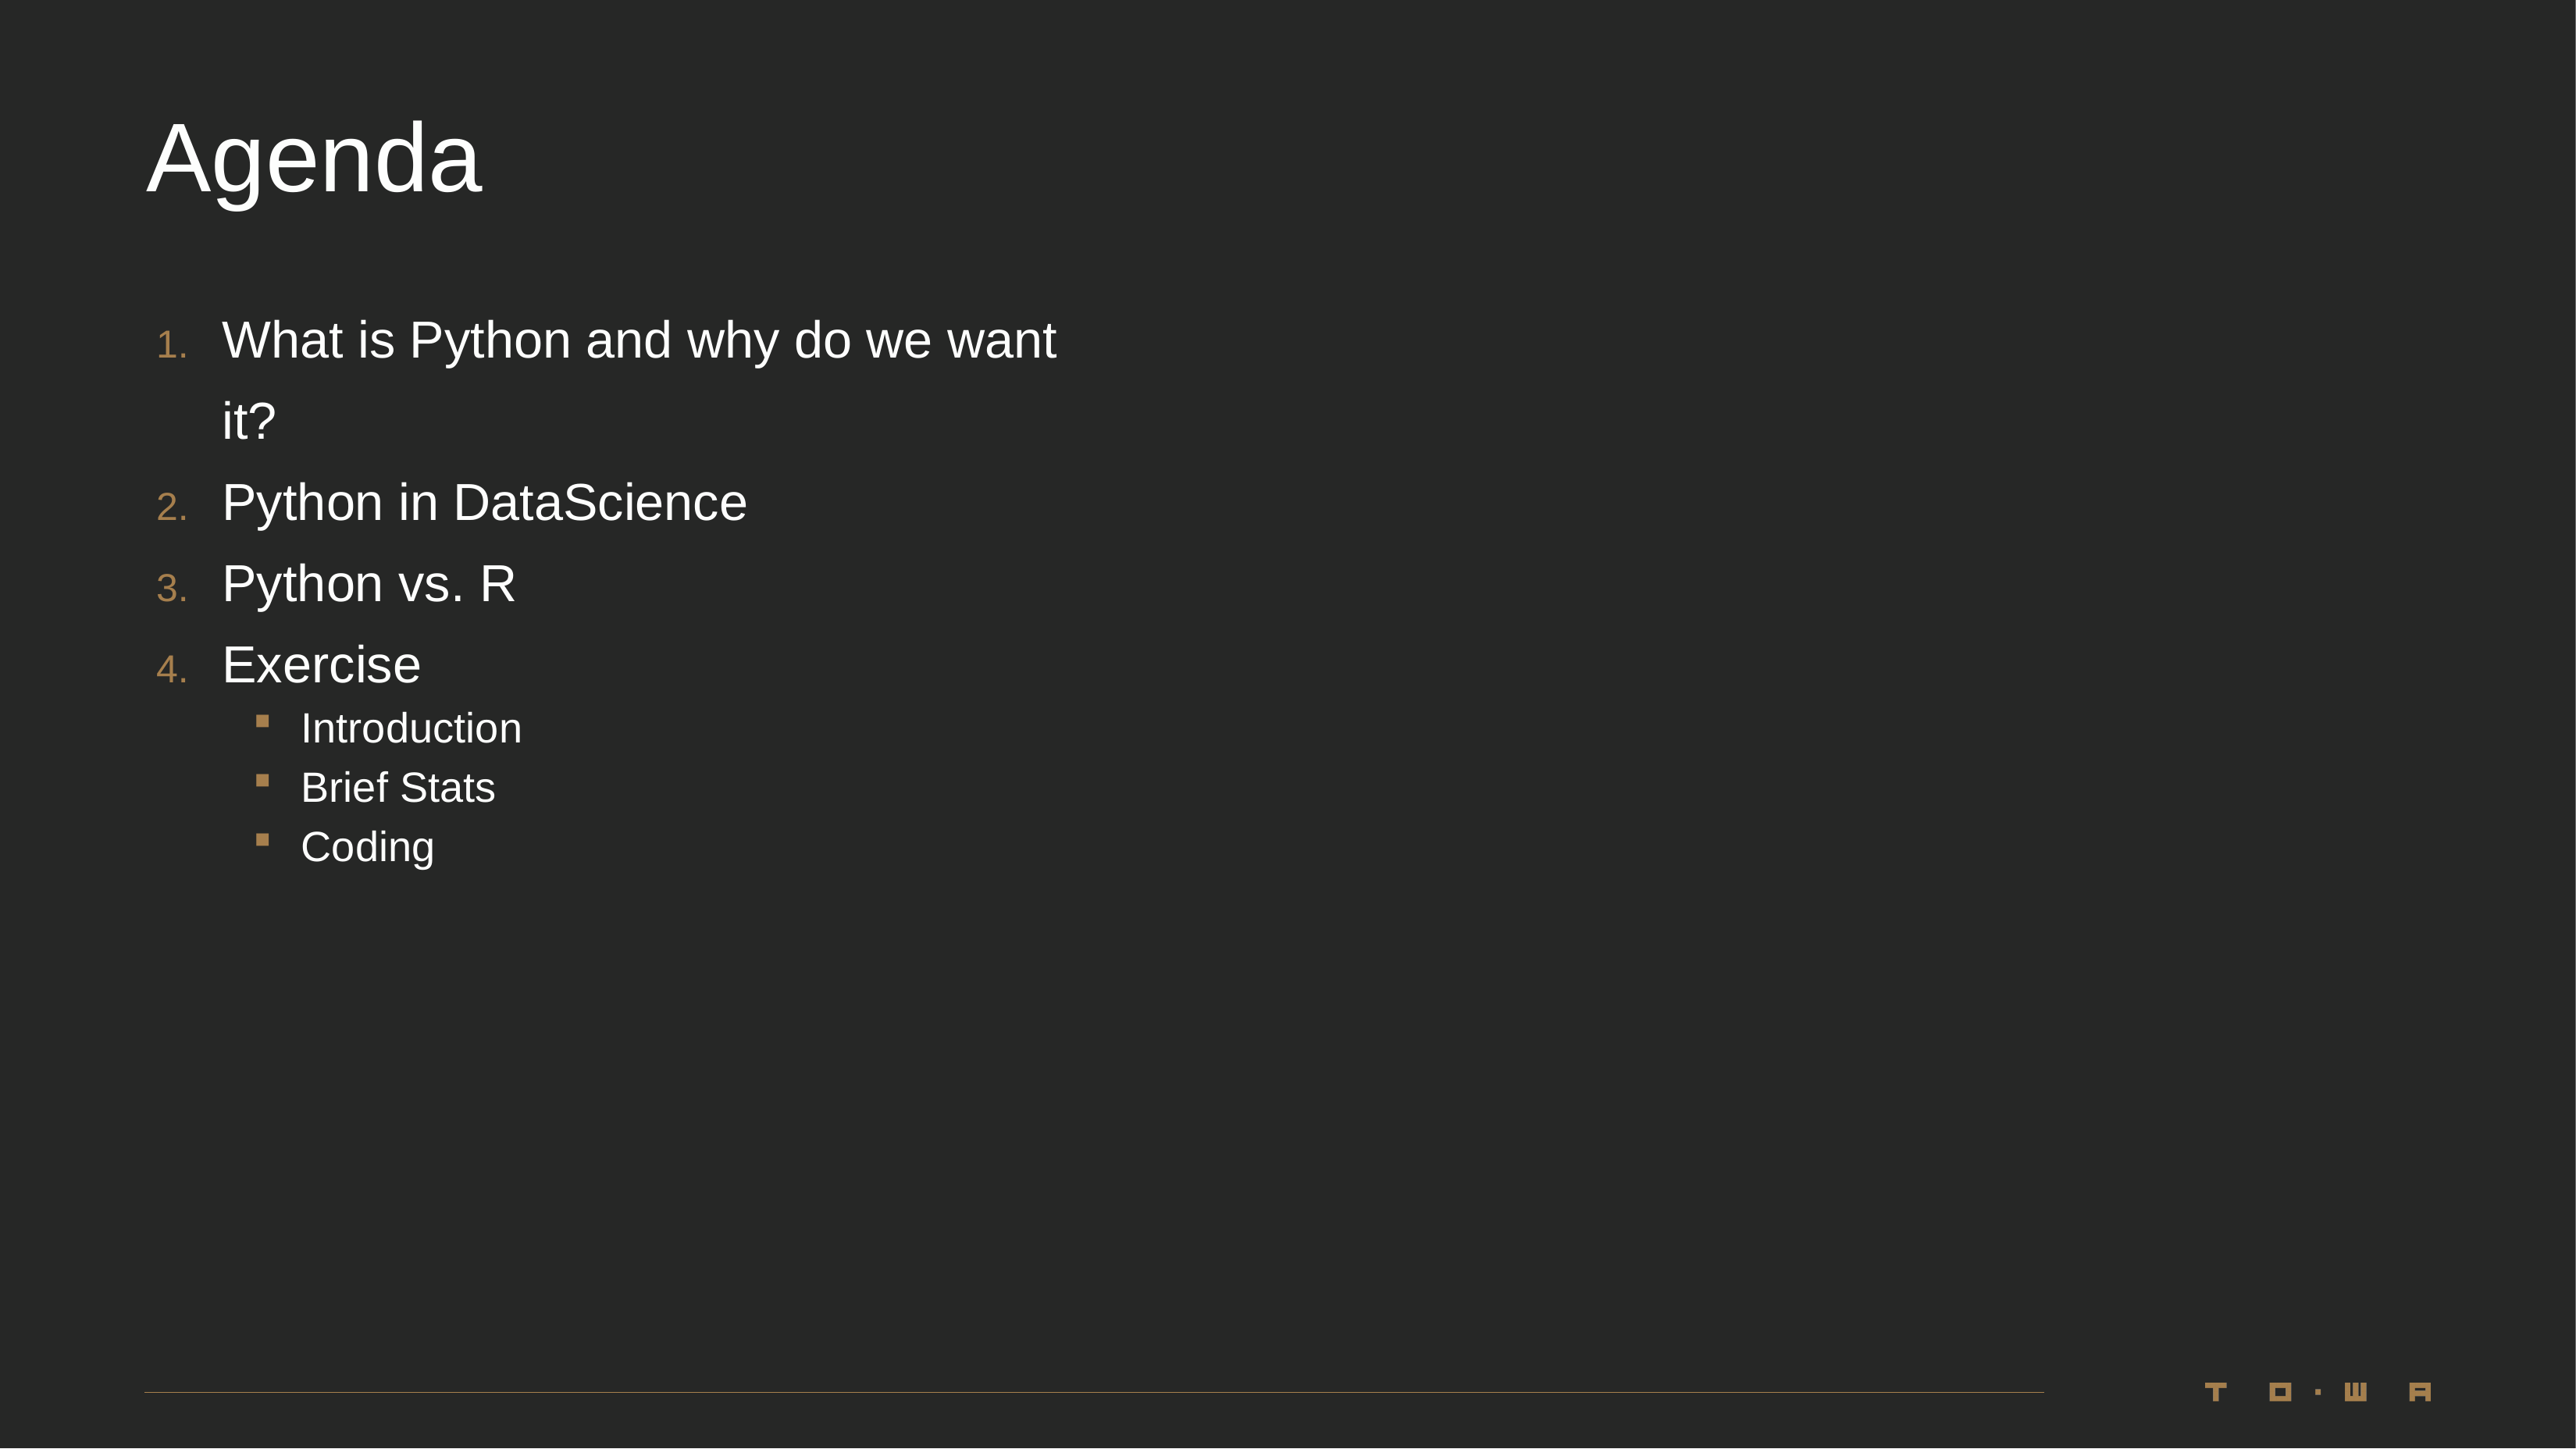

What is Python and why do we want it?
Python in DataScience
Python vs. R
Exercise
Introduction
Brief Stats
Coding